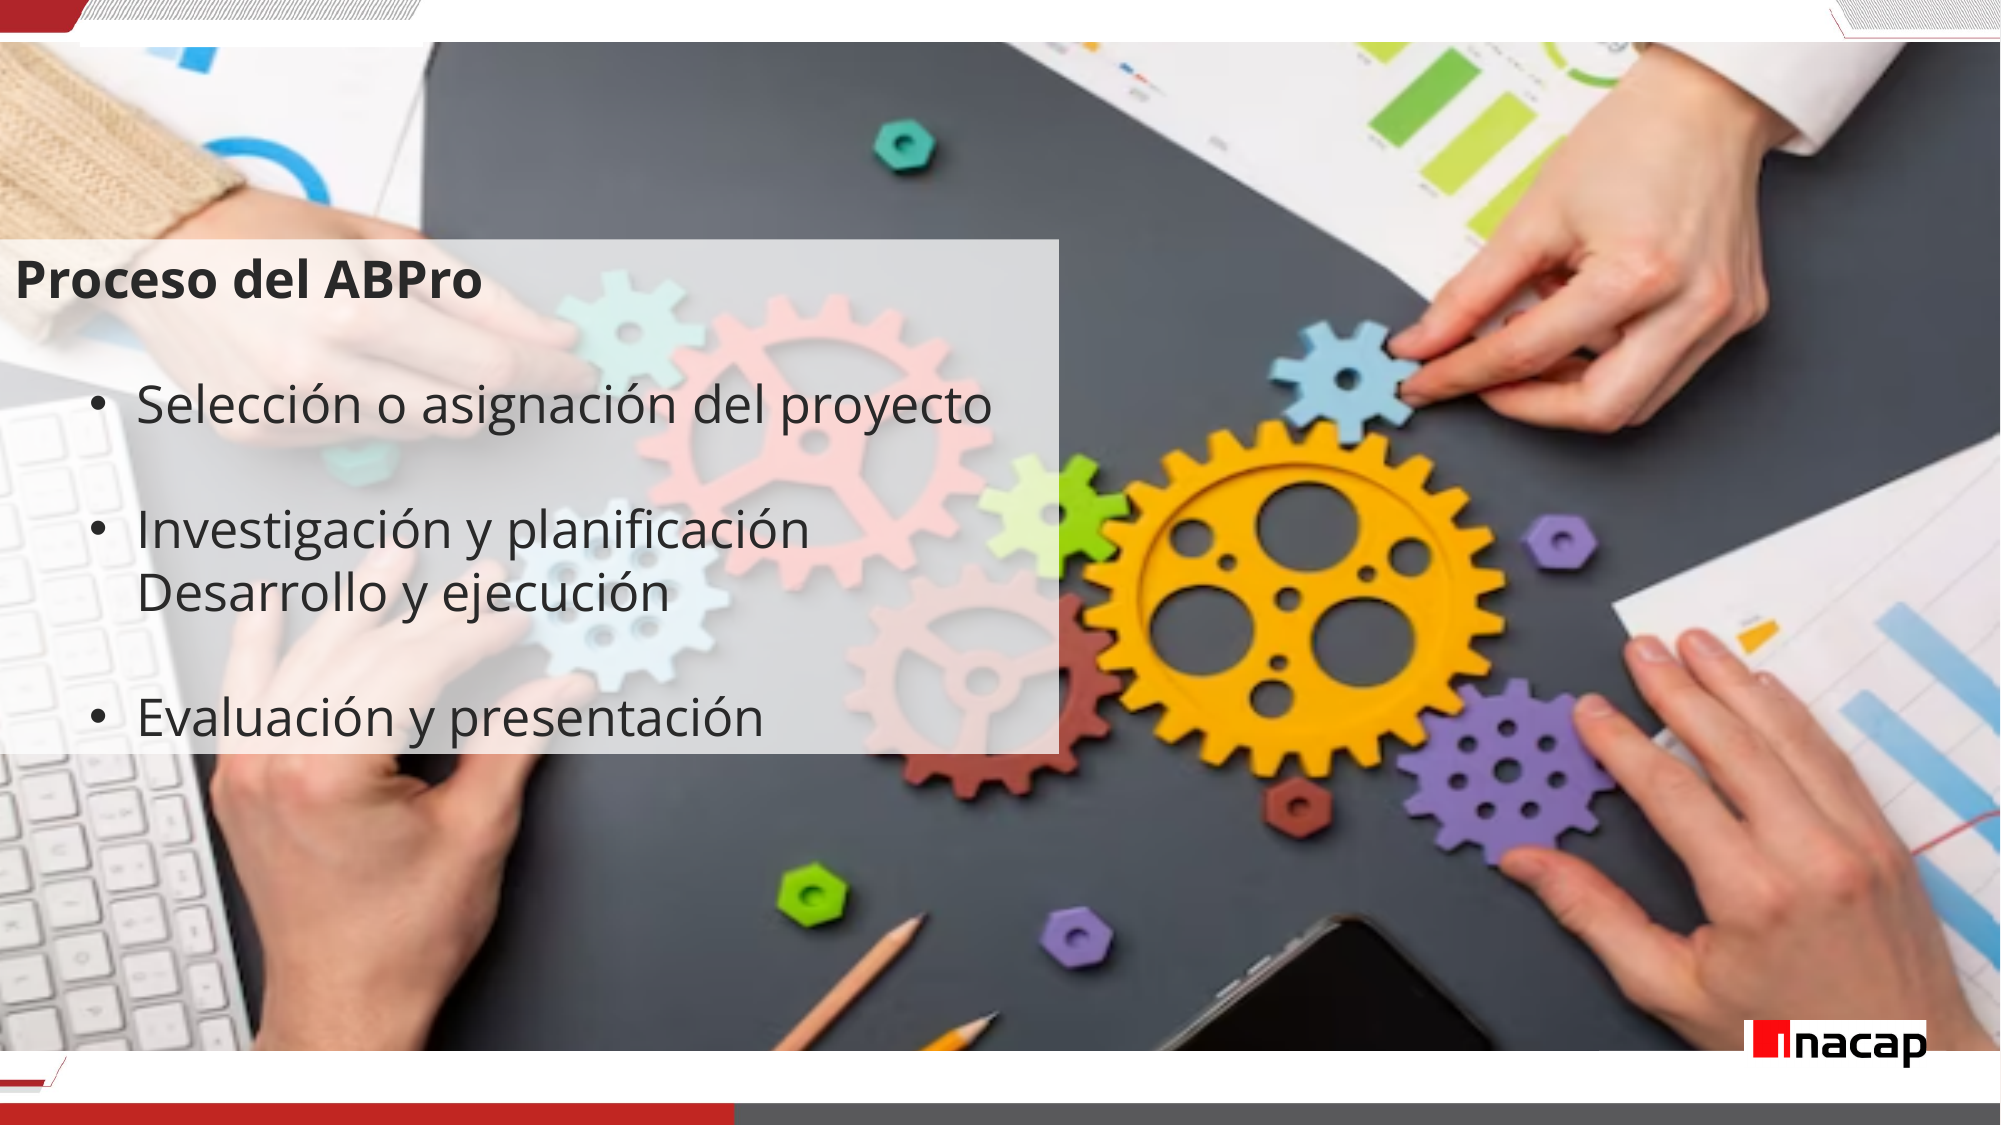

Proceso del ABPro

Selección o asignación del proyecto

Investigación y planificación Desarrollo y ejecución

Evaluación y presentación